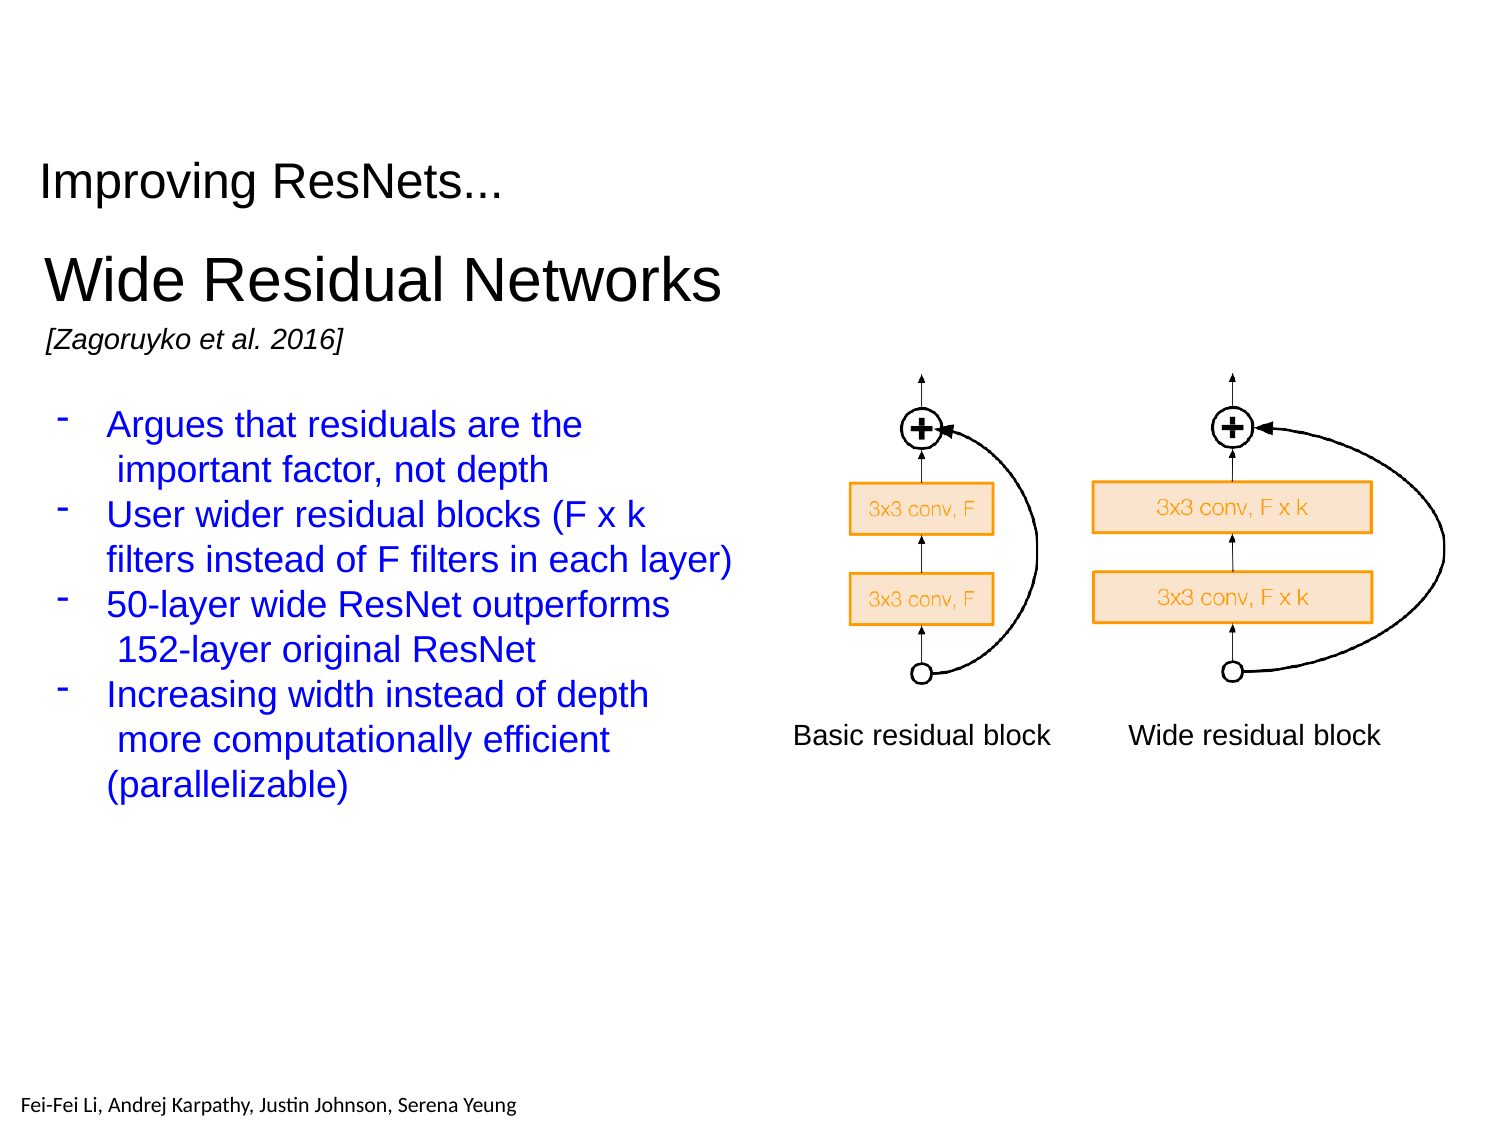

# Improving ResNets...
Wide Residual Networks
[Zagoruyko et al. 2016]

Argues that residuals are the  important factor, not depth
User wider residual blocks (F x k  filters instead of F filters in each layer)
50-layer wide ResNet outperforms  152-layer original ResNet
Increasing width instead of depth  more computationally efficient  (parallelizable)
Basic residual block
Wide residual block
Fei-Fei Li, Andrej Karpathy, Justin Johnson, Serena Yeung
Fei-Fei Li & Justin Johnson & Serena Yeung
May 1, 2018
Lecture 9 - 123